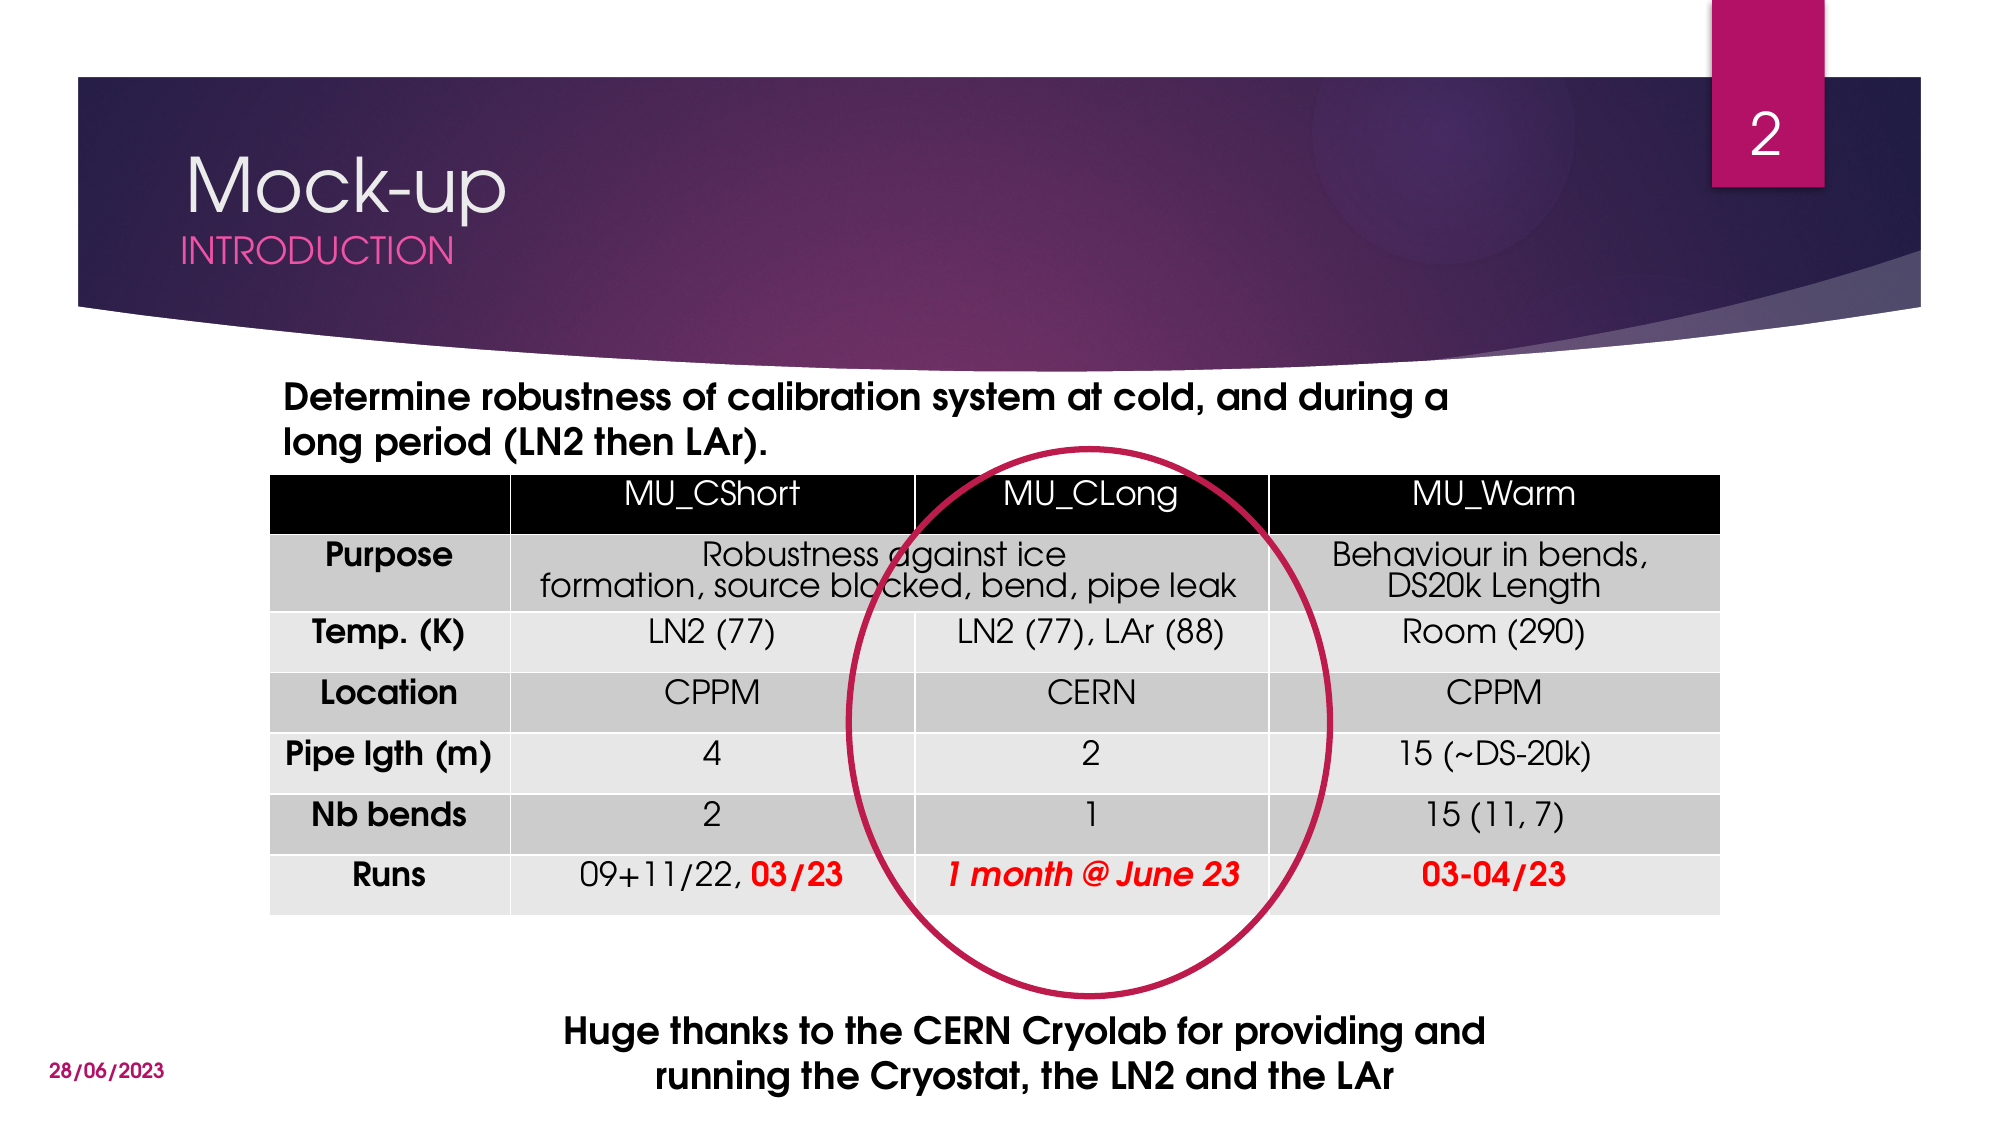

2
Mock-up
Introduction
Determine robustness of calibration system at cold, and during a long period (LN2 then LAr).

|  | MU\_CShort | MU\_CLong | MU\_Warm |
| --- | --- | --- | --- |
| Purpose | Robustness against ice formation, source blocked, bend, pipe leak |  | Behaviour in bends, DS20k Length |
| Temp. (K) | LN2 (77) | LN2 (77), LAr (88) | Room (290) |
| Location | CPPM | CERN | CPPM |
| Pipe lgth (m) | 4 | 2 | 15 (~DS-20k) |
| Nb bends | 2 | 1 | 15 (11, 7) |
| Runs | 09+11/22, 03/23 | 1 month @ June 23 | 03-04/23 |
Huge thanks to the CERN Cryolab for providing and running the Cryostat, the LN2 and the LAr
28/06/2023